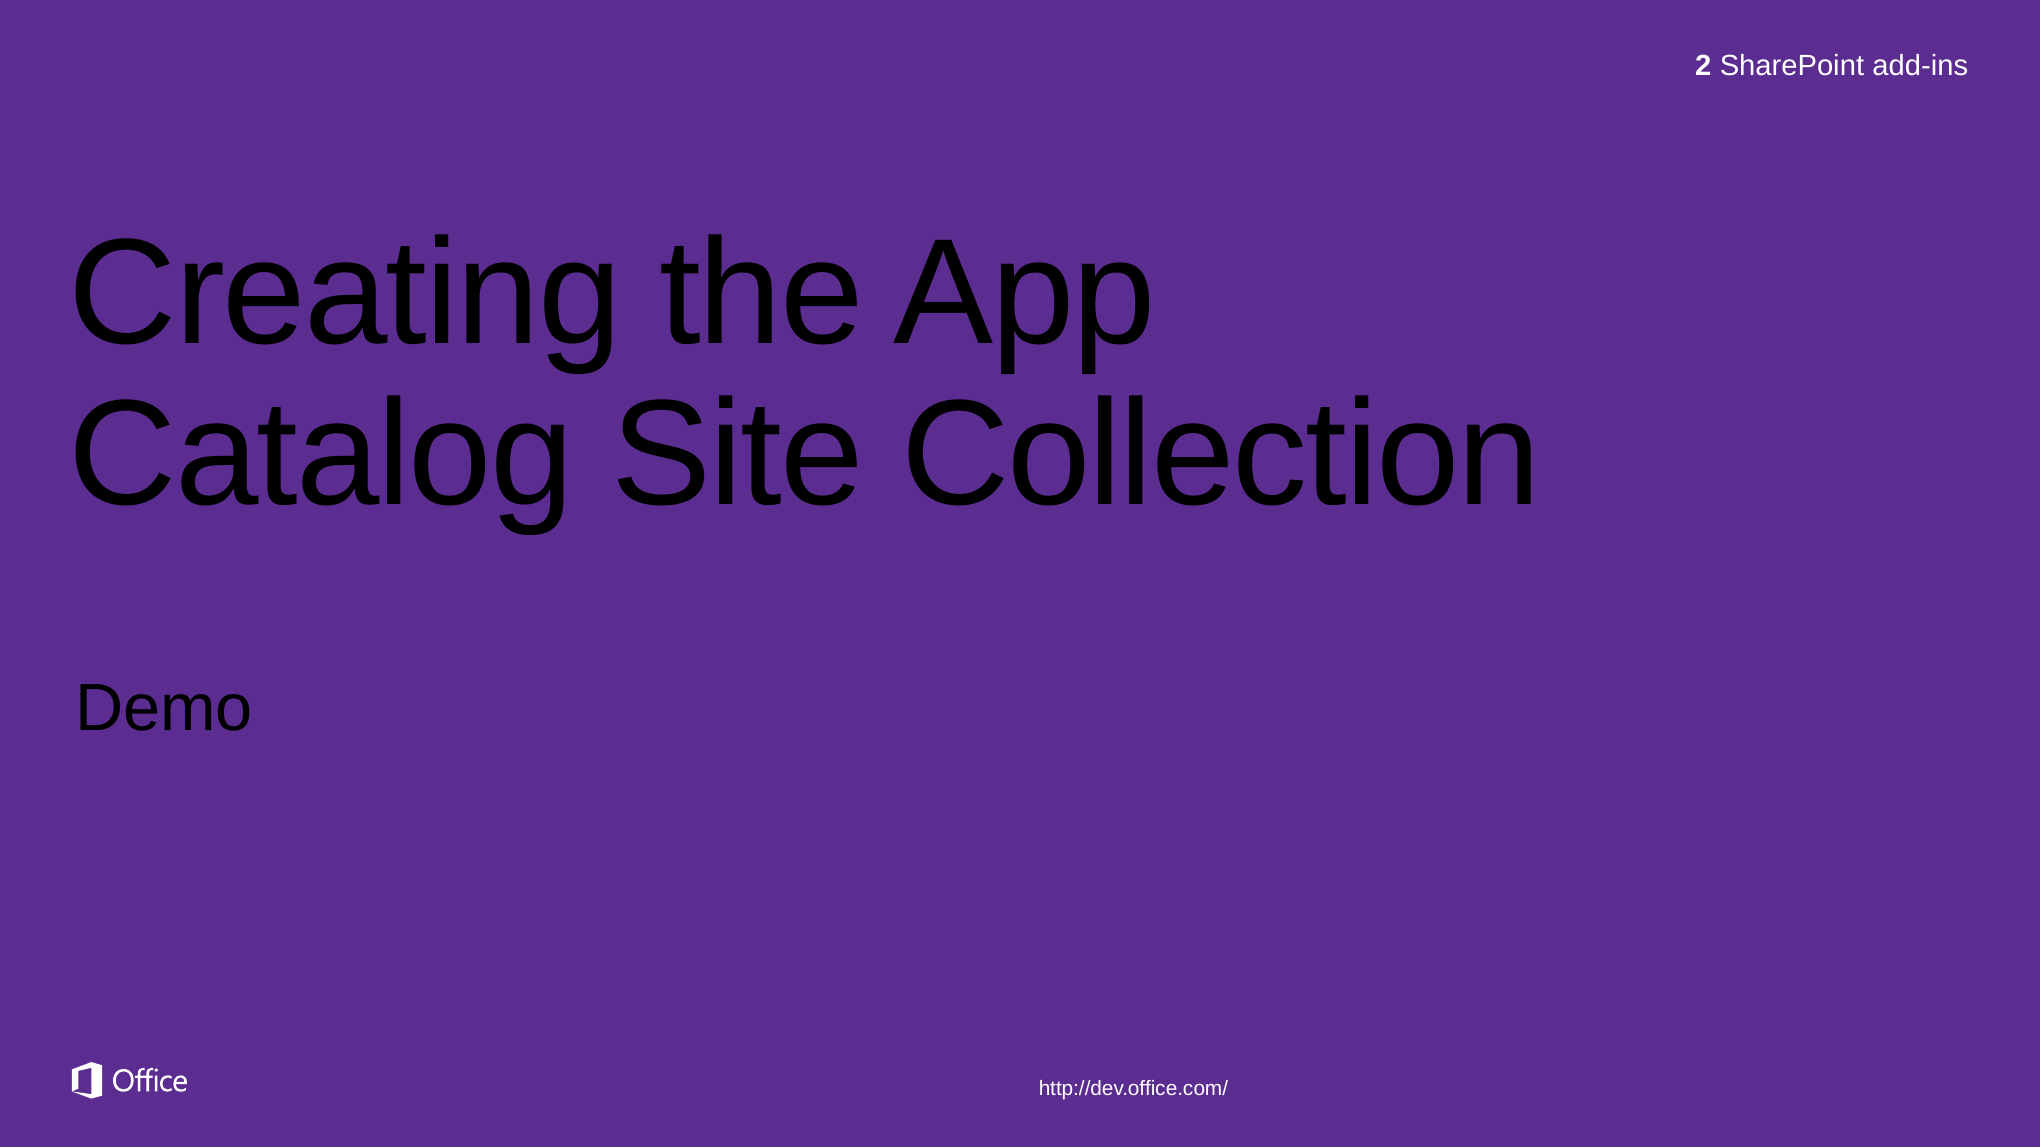

2 SharePoint add-ins

# Creating the App Catalog Site Collection
Demo